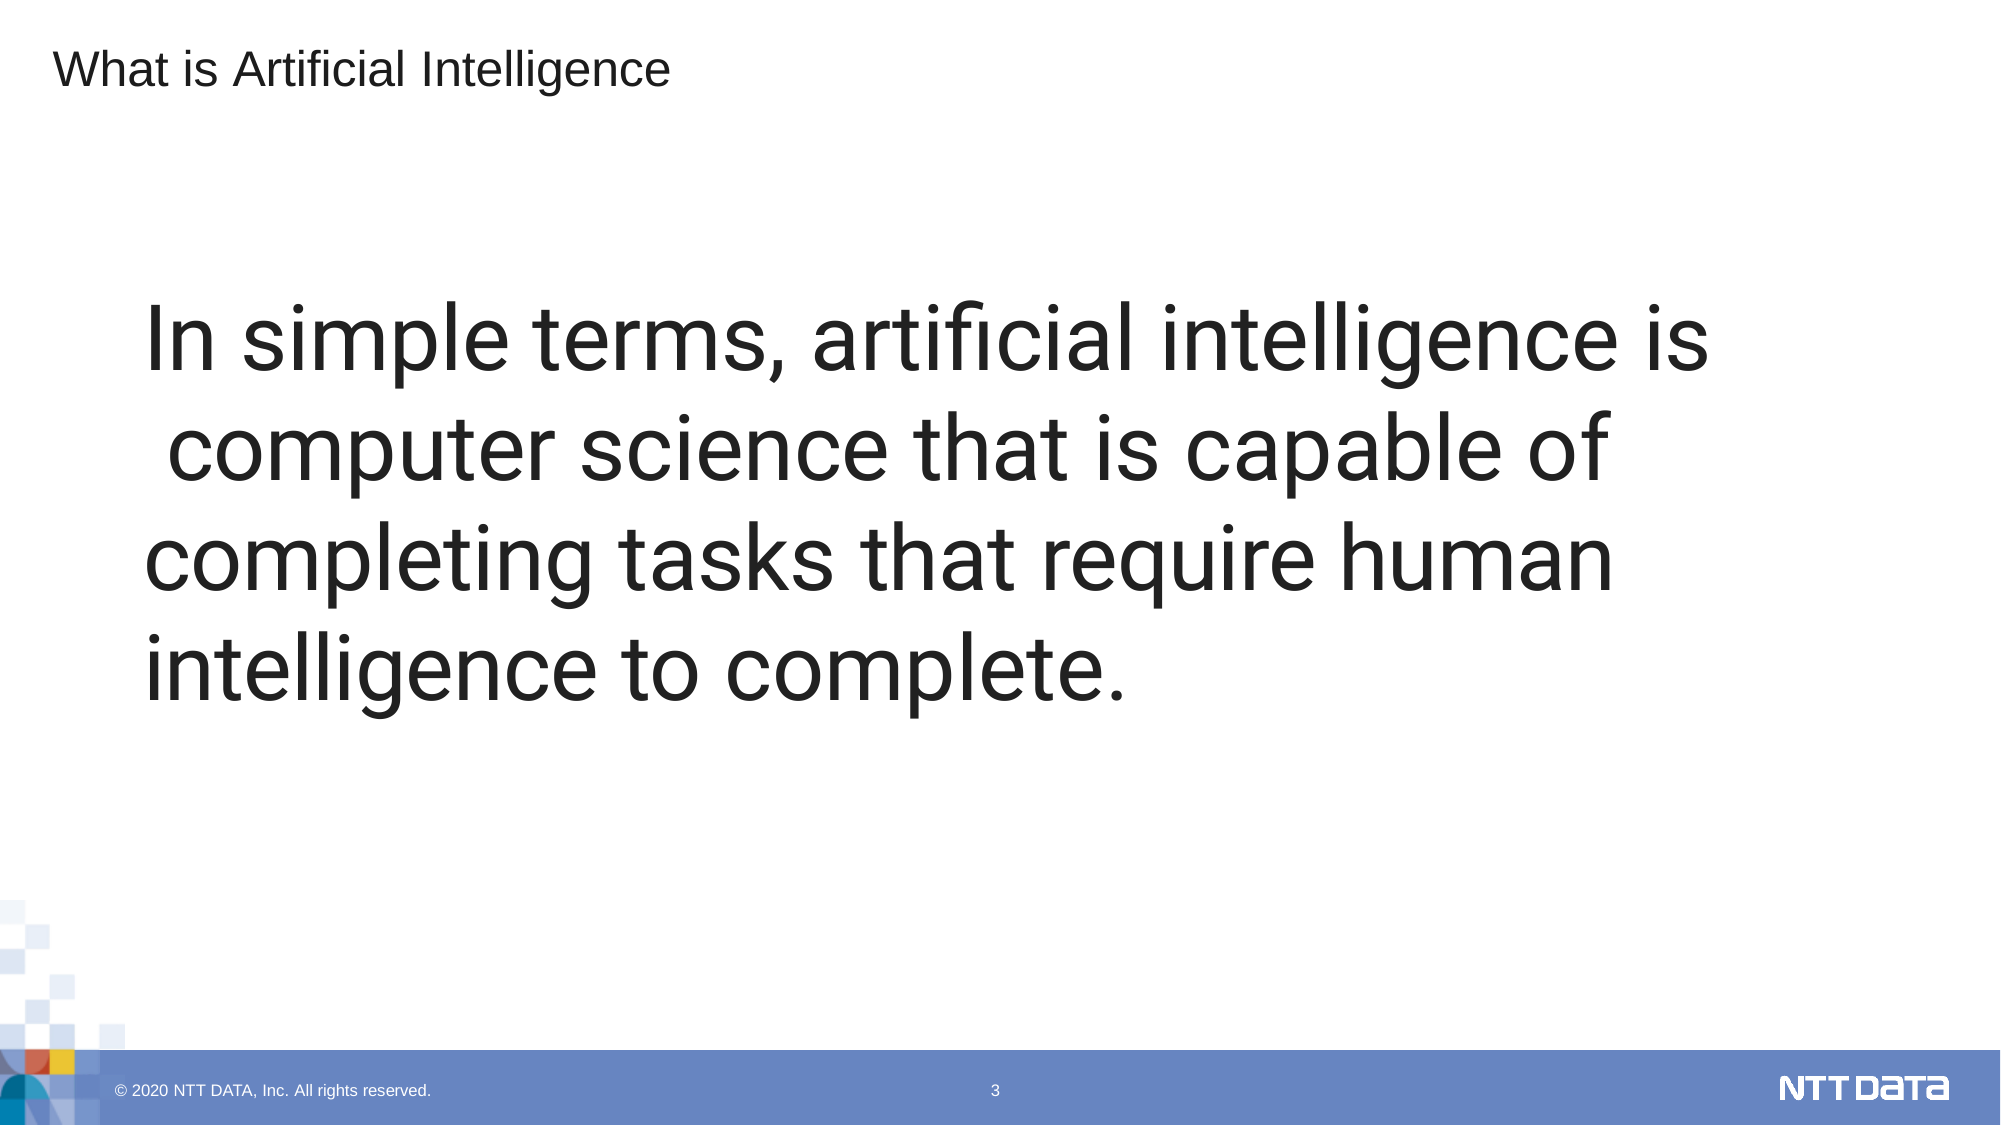

# What is Artificial Intelligence
In simple terms, artificial intelligence is   computer science that is capable of  completing tasks that require human intelligence to complete.
© 2020 NTT DATA, Inc. All rights reserved.
3